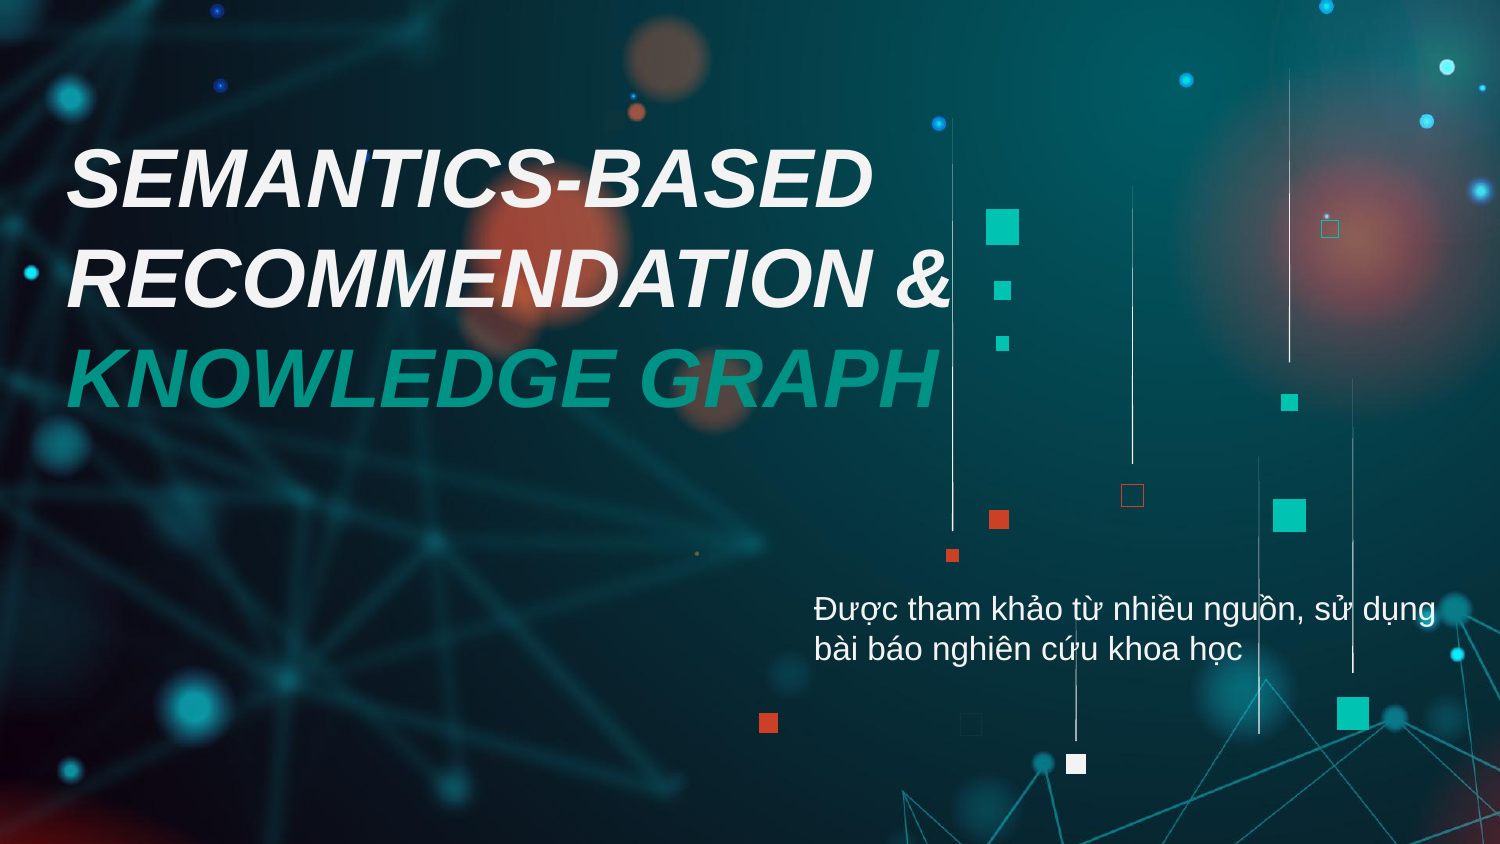

# SEMANTICS-BASED RECOMMENDATION & KNOWLEDGE GRAPH

Được tham khảo từ nhiều nguồn, sử dụng bài báo nghiên cứu khoa học